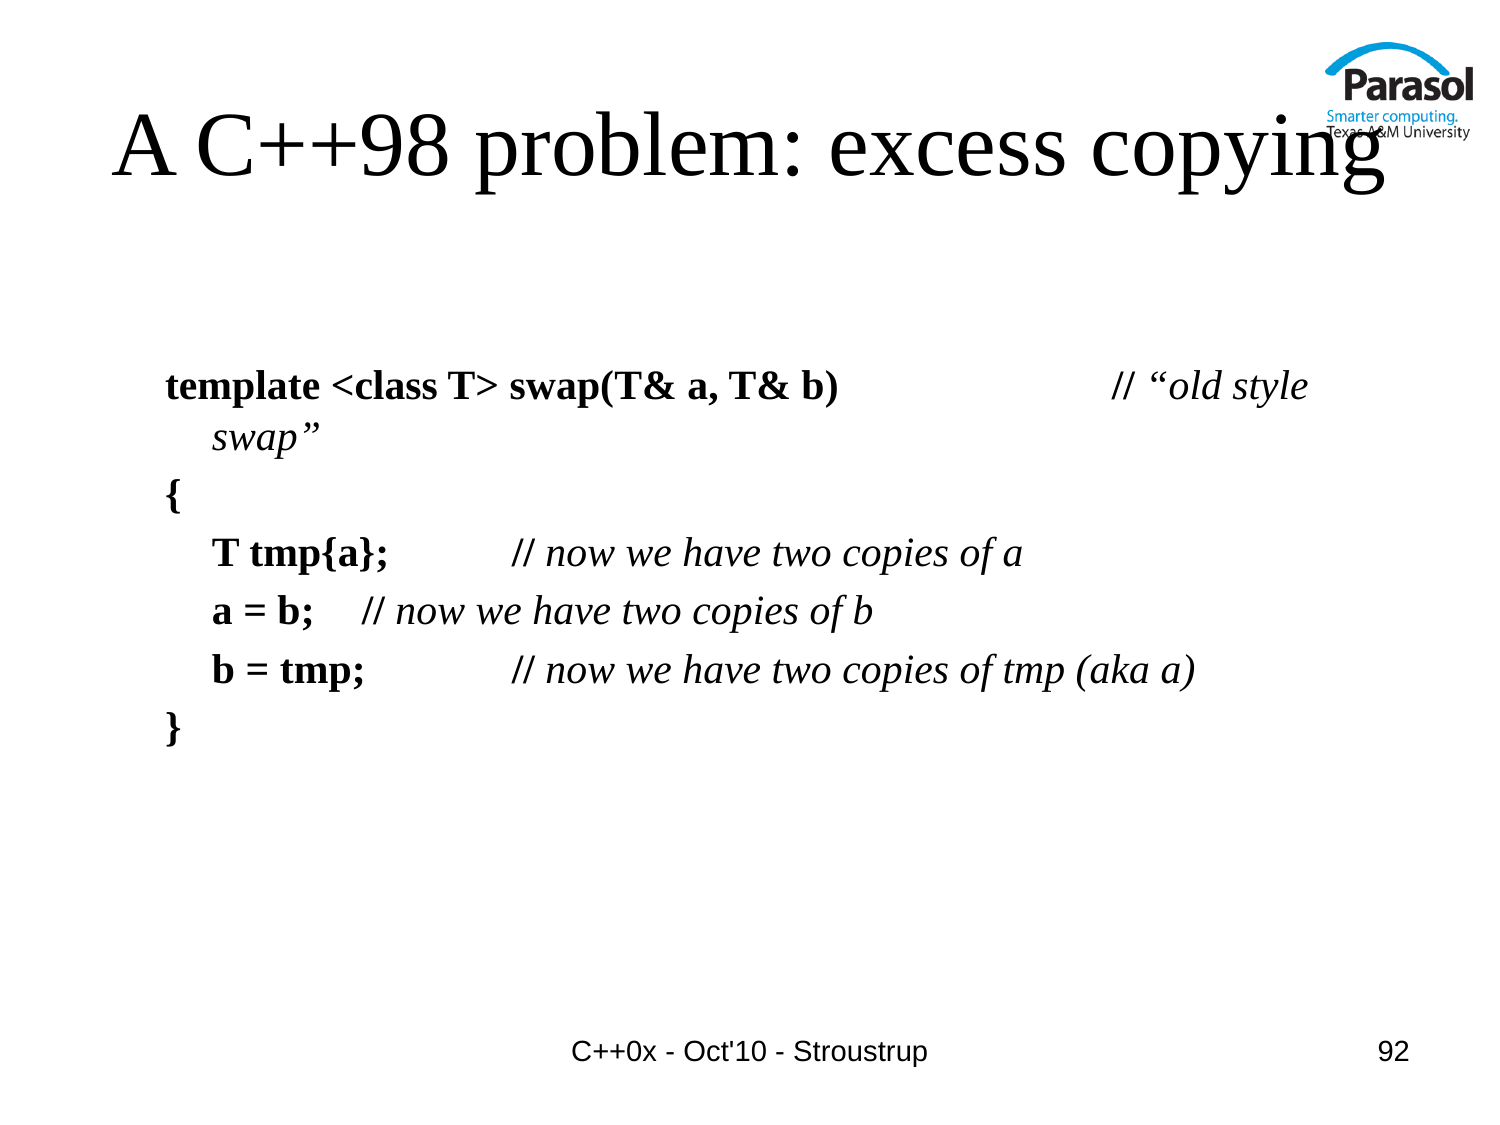

# A C++98 problem: excess copying

template <class T> swap(T& a, T& b)		// “old style swap”
{
	T tmp{a};	// now we have two copies of a
	a = b;	// now we have two copies of b
	b = tmp;	// now we have two copies of tmp (aka a)
}

C++0x - Oct'10 - Stroustrup
92